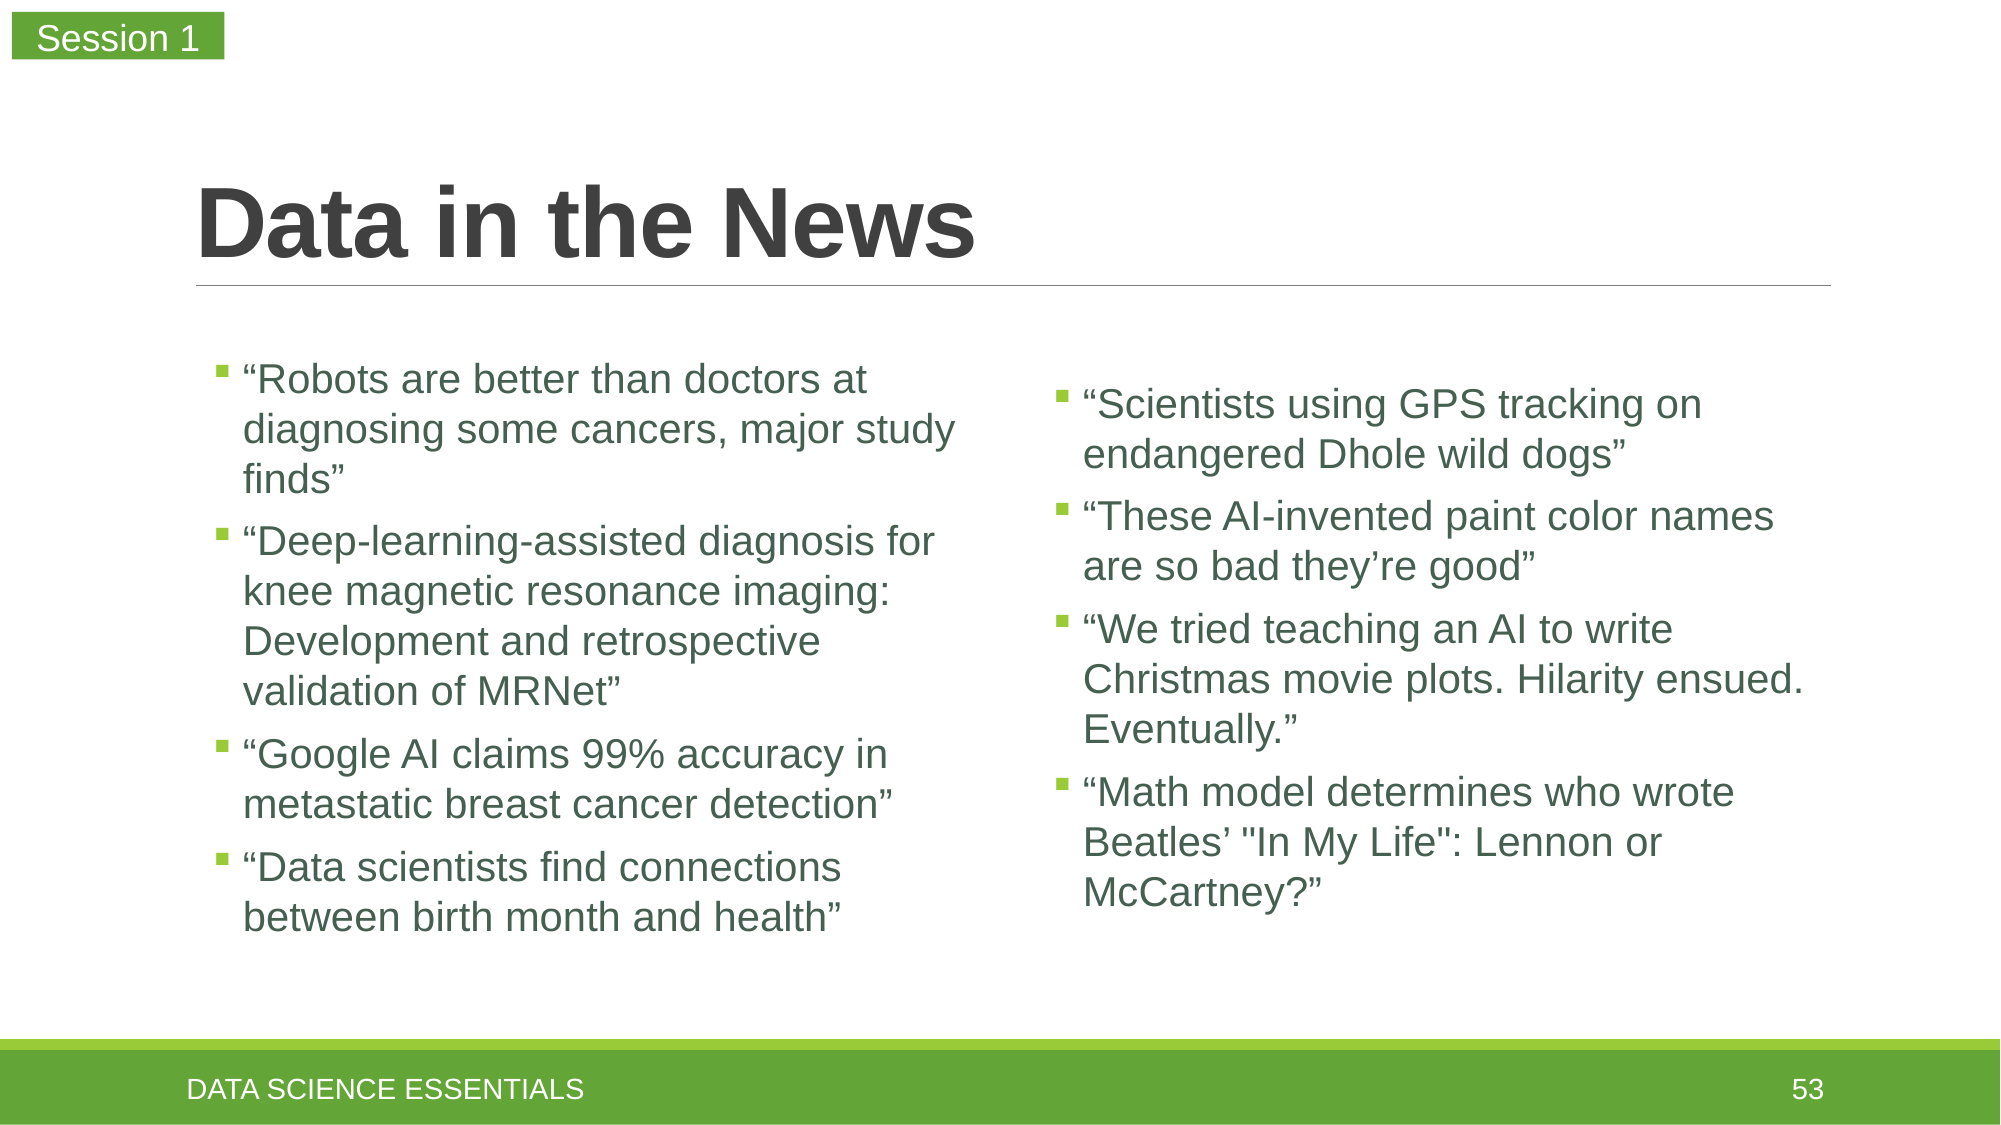

Session 1
# Data in the News
“Scientists using GPS tracking on endangered Dhole wild dogs”
“These AI-invented paint color names are so bad they’re good”
“We tried teaching an AI to write Christmas movie plots. Hilarity ensued. Eventually.”
“Math model determines who wrote Beatles’ "In My Life": Lennon or McCartney?”
“Robots are better than doctors at diagnosing some cancers, major study finds”
“Deep-learning-assisted diagnosis for knee magnetic resonance imaging: Development and retrospective validation of MRNet”
“Google AI claims 99% accuracy in metastatic breast cancer detection”
“Data scientists find connections between birth month and health”
DATA SCIENCE ESSENTIALS
53